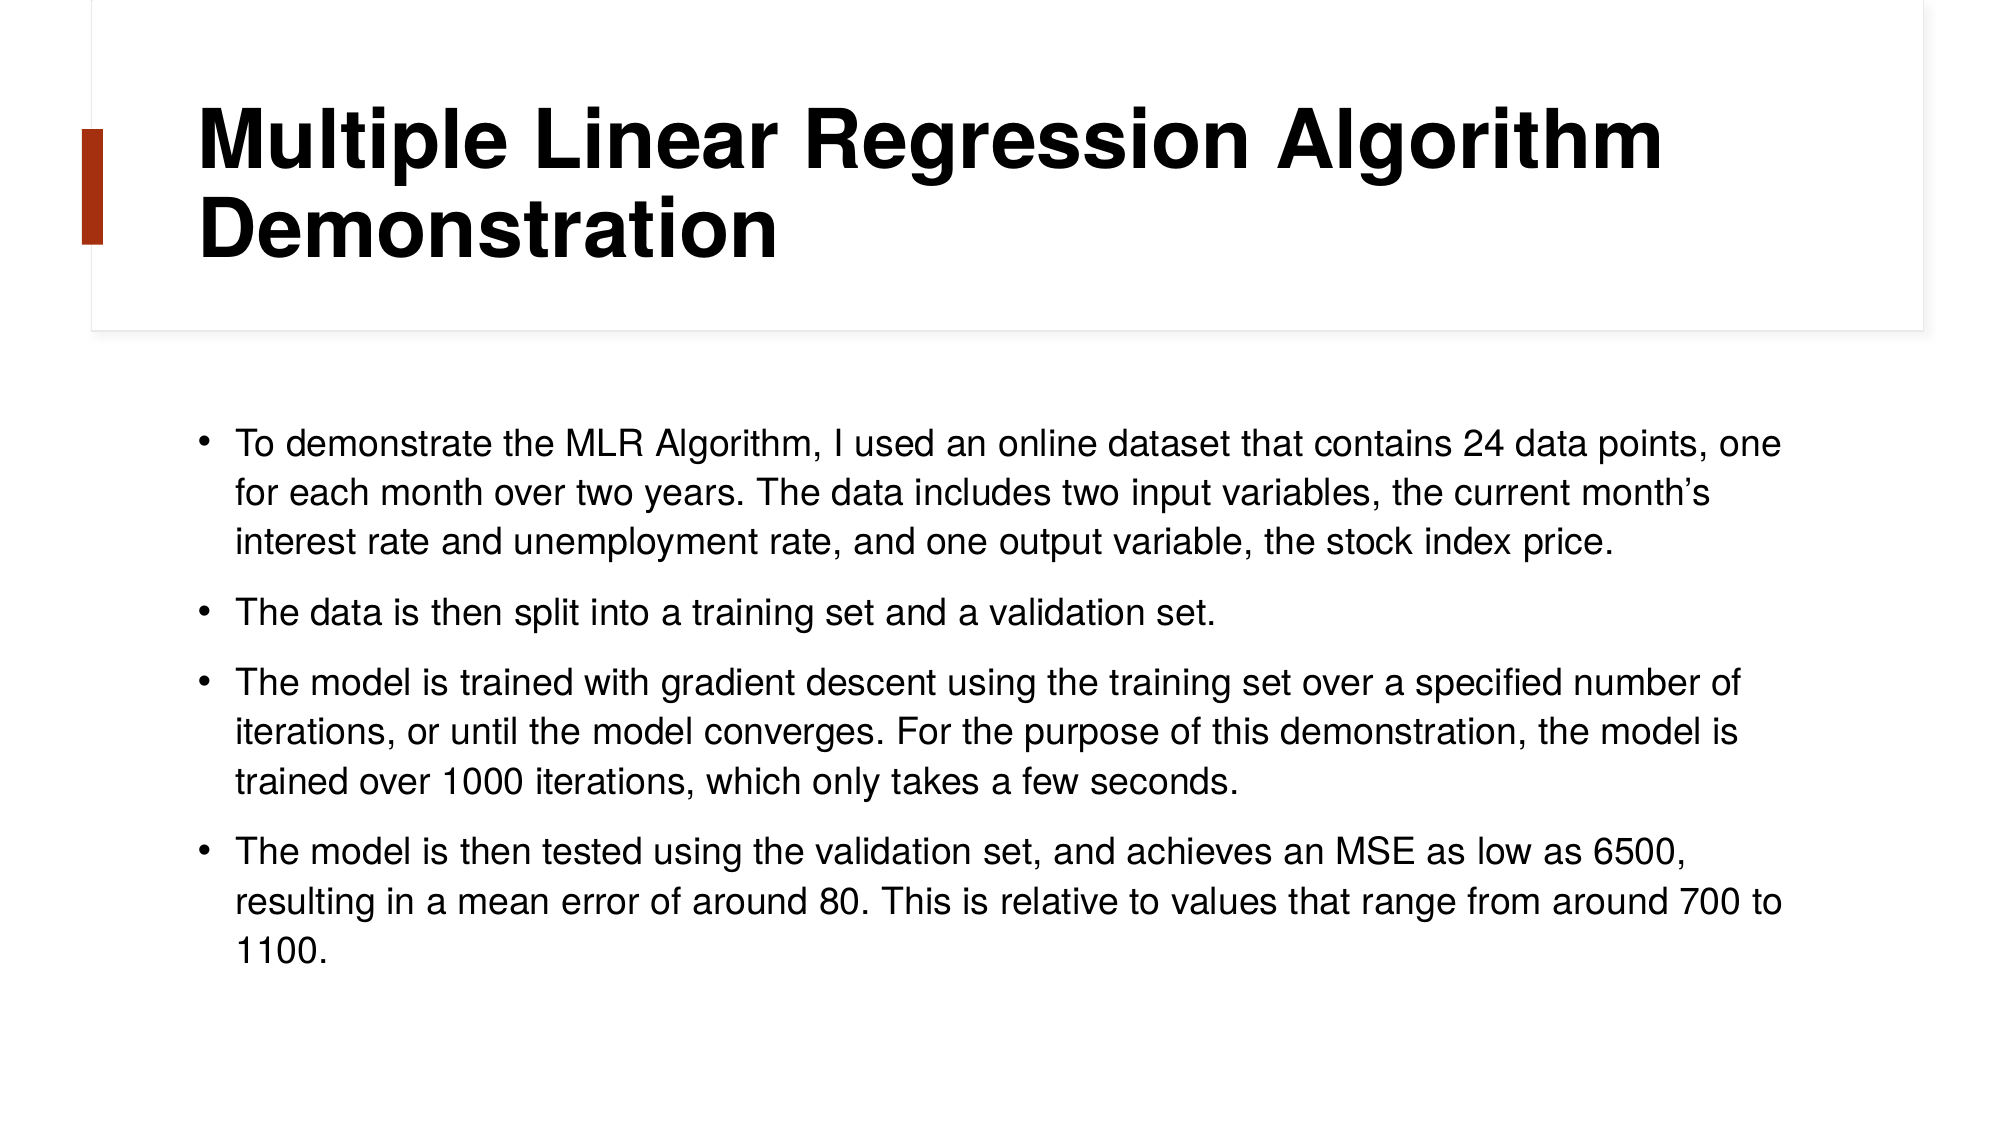

# Multiple Linear Regression Algorithm Demonstration
To demonstrate the MLR Algorithm, I used an online dataset that contains 24 data points, one for each month over two years. The data includes two input variables, the current month’s interest rate and unemployment rate, and one output variable, the stock index price.
The data is then split into a training set and a validation set.
The model is trained with gradient descent using the training set over a specified number of iterations, or until the model converges. For the purpose of this demonstration, the model is trained over 1000 iterations, which only takes a few seconds.
The model is then tested using the validation set, and achieves an MSE as low as 6500, resulting in a mean error of around 80. This is relative to values that range from around 700 to 1100.